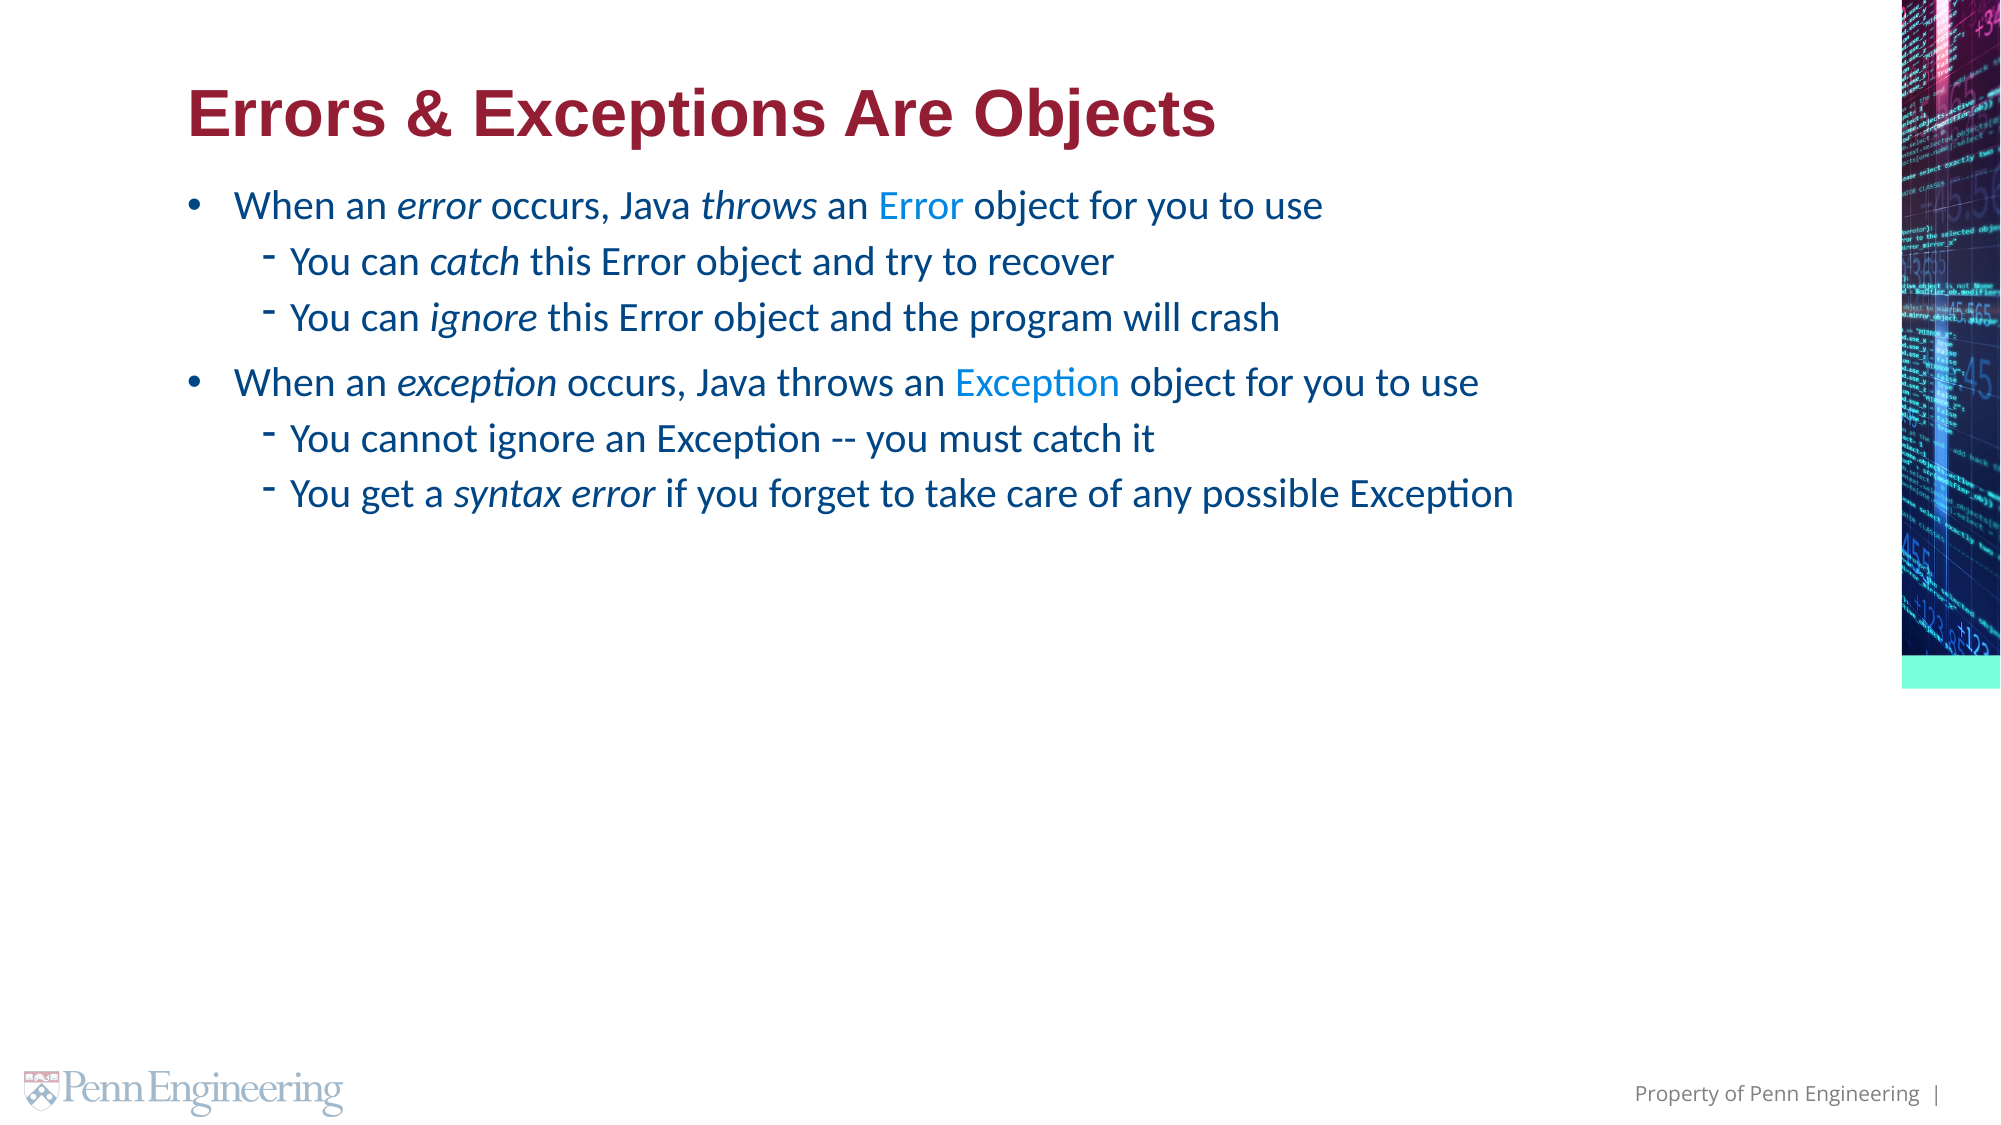

# Errors & Exceptions Are Objects
When an error occurs, Java throws an Error object for you to use
You can catch this Error object and try to recover
You can ignore this Error object and the program will crash
When an exception occurs, Java throws an Exception object for you to use
You cannot ignore an Exception -- you must catch it
You get a syntax error if you forget to take care of any possible Exception